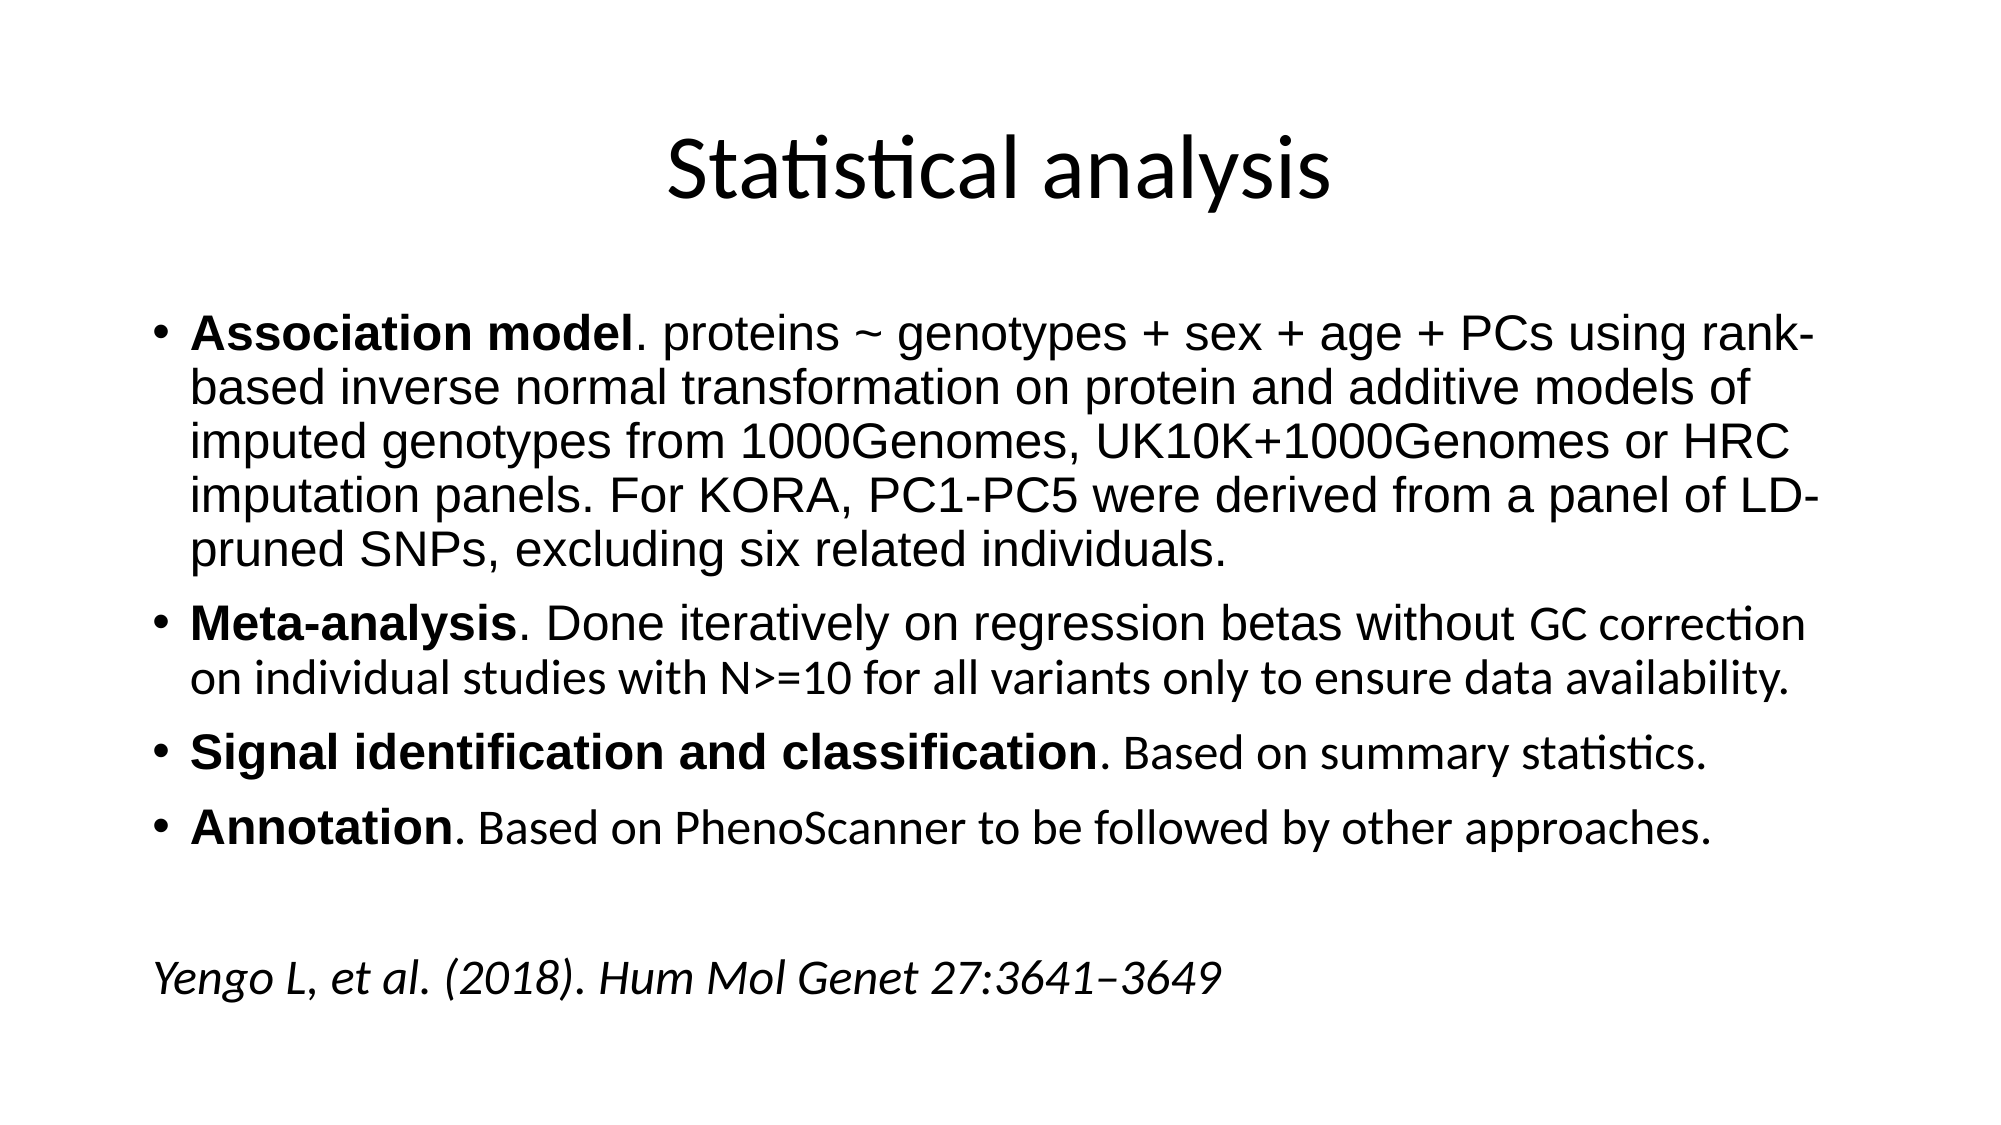

# Statistical analysis
Association model. proteins ~ genotypes + sex + age + PCs using rank-based inverse normal transformation on protein and additive models of imputed genotypes from 1000Genomes, UK10K+1000Genomes or HRC imputation panels. For KORA, PC1-PC5 were derived from a panel of LD-pruned SNPs, excluding six related individuals.
Meta-analysis. Done iteratively on regression betas without GC correction on individual studies with N>=10 for all variants only to ensure data availability.
Signal identification and classification. Based on summary statistics.
Annotation. Based on PhenoScanner to be followed by other approaches.

Yengo L, et al. (2018). Hum Mol Genet 27:3641–3649